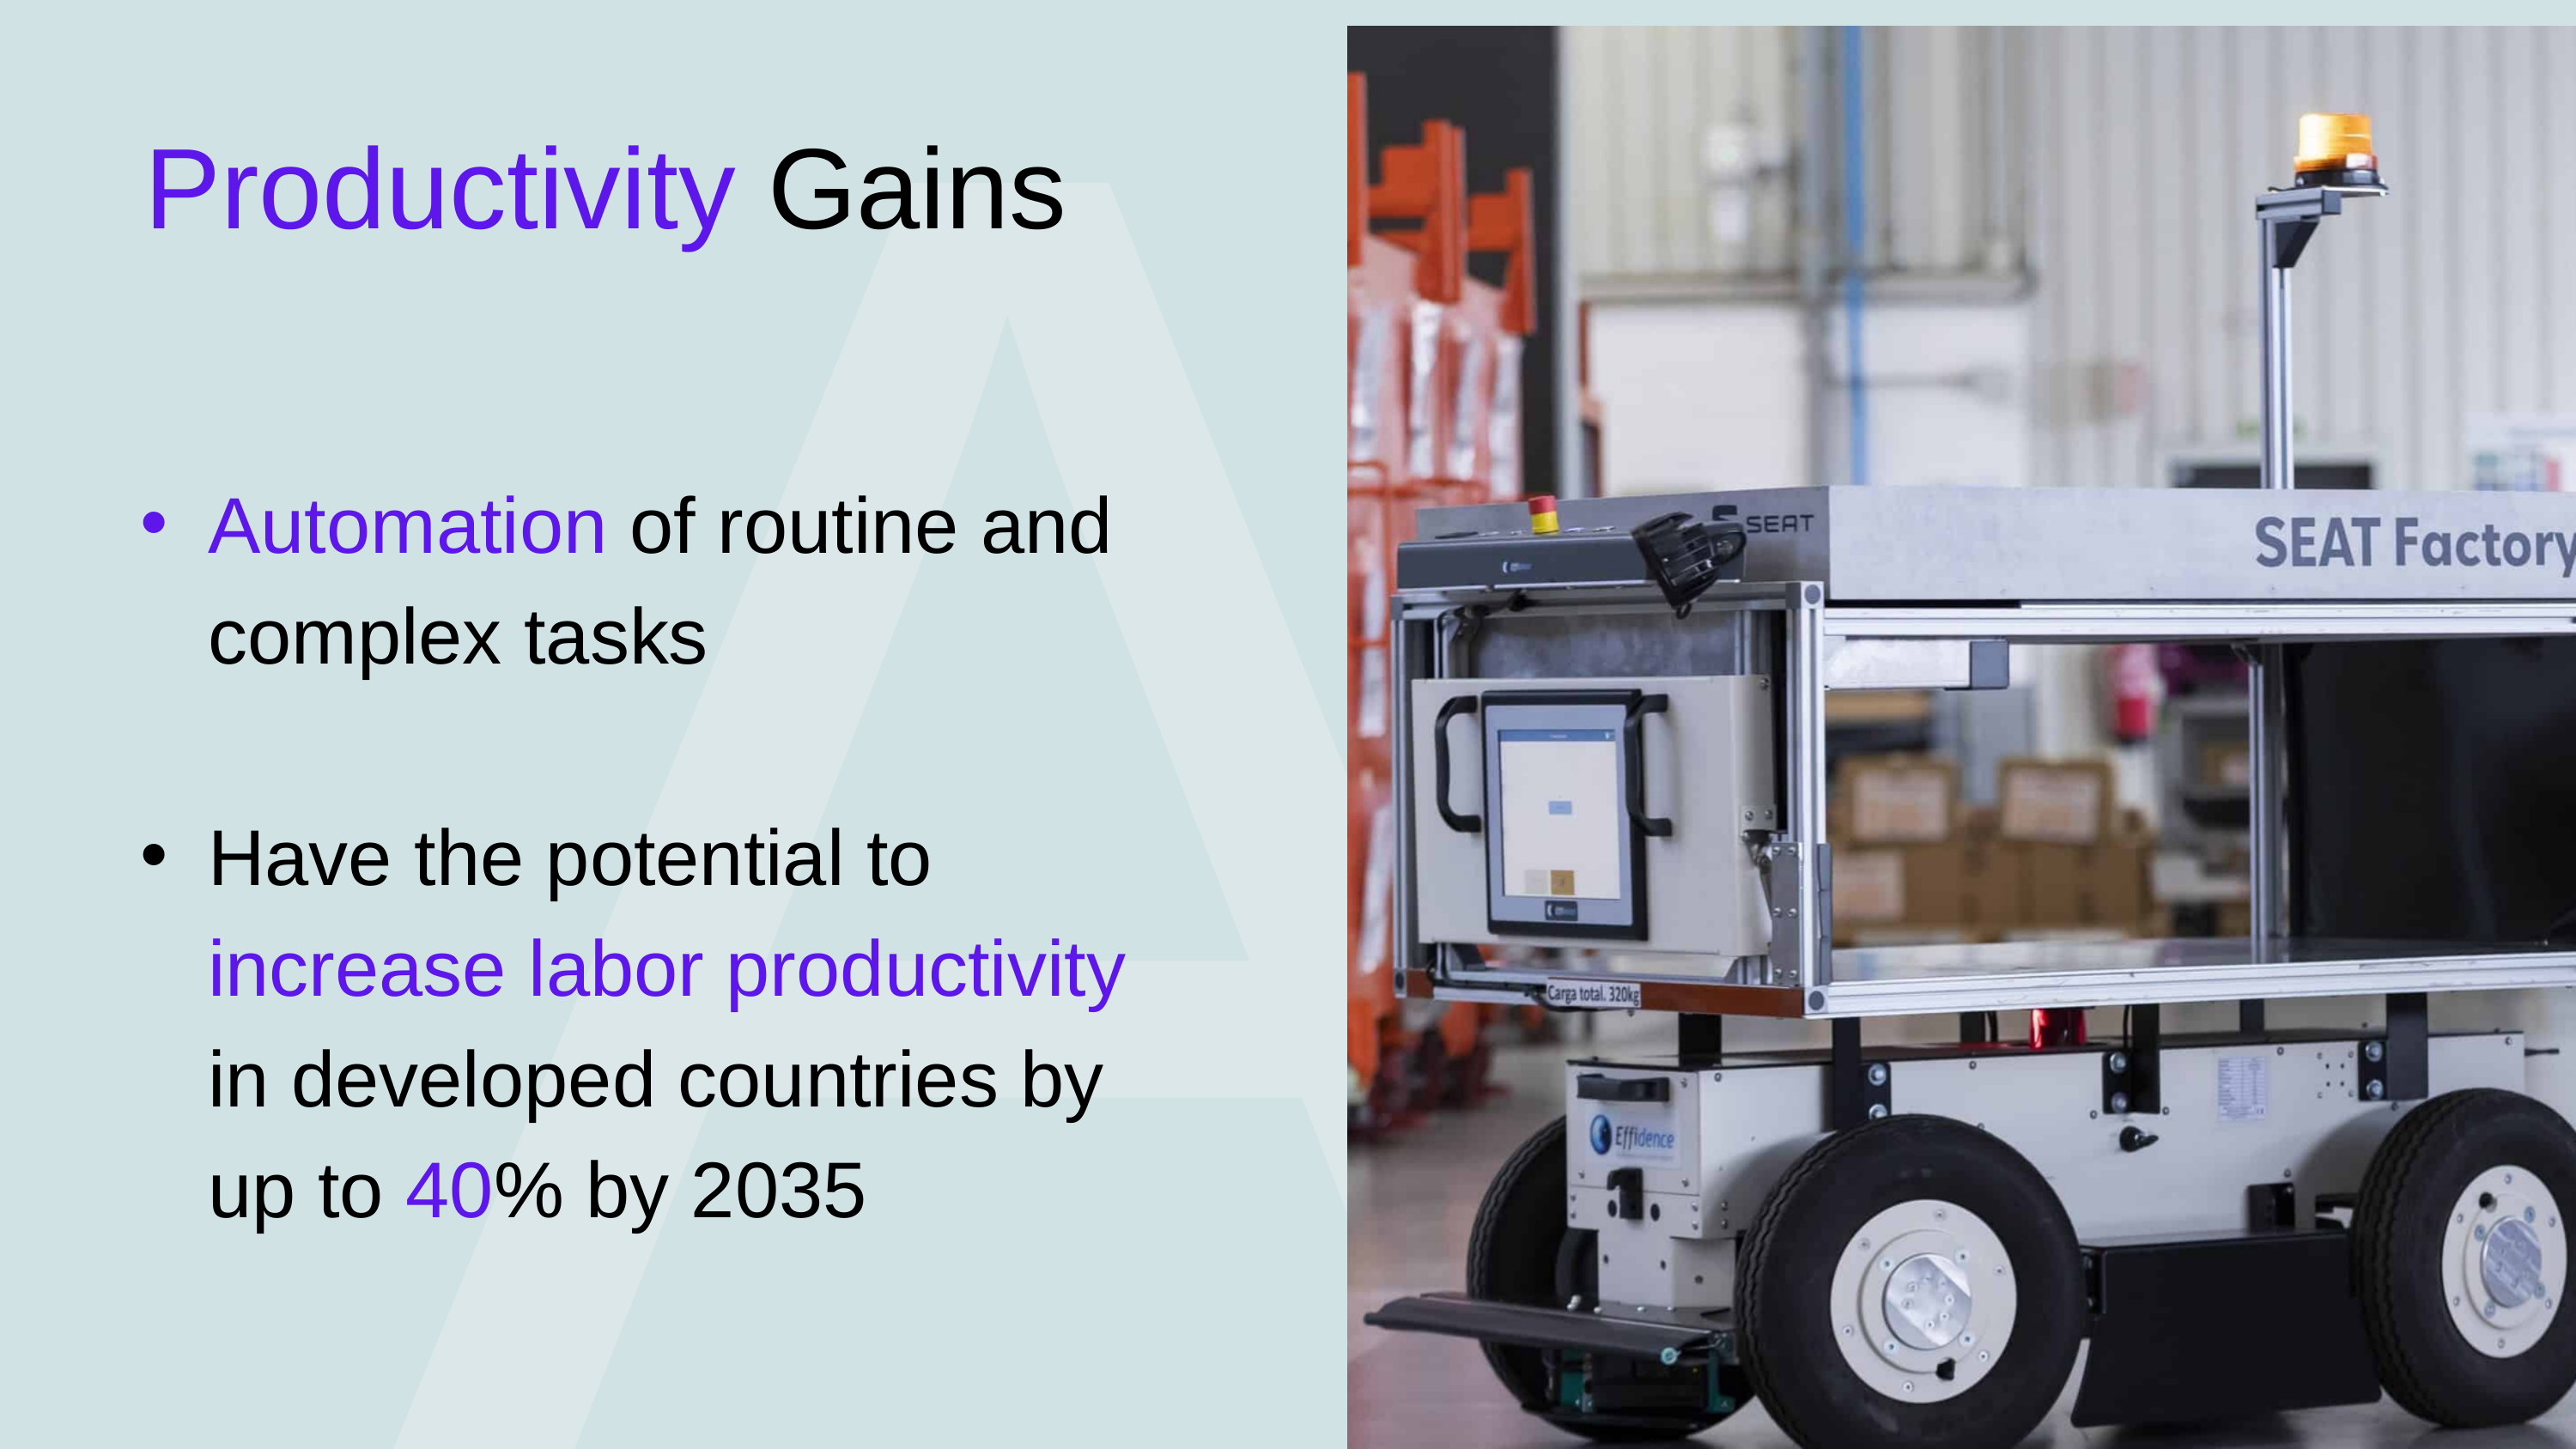

AI

Productivity Gains
Automation of routine and complex tasks

Have the potential to increase labor productivity in developed countries by up to 40% by 2035